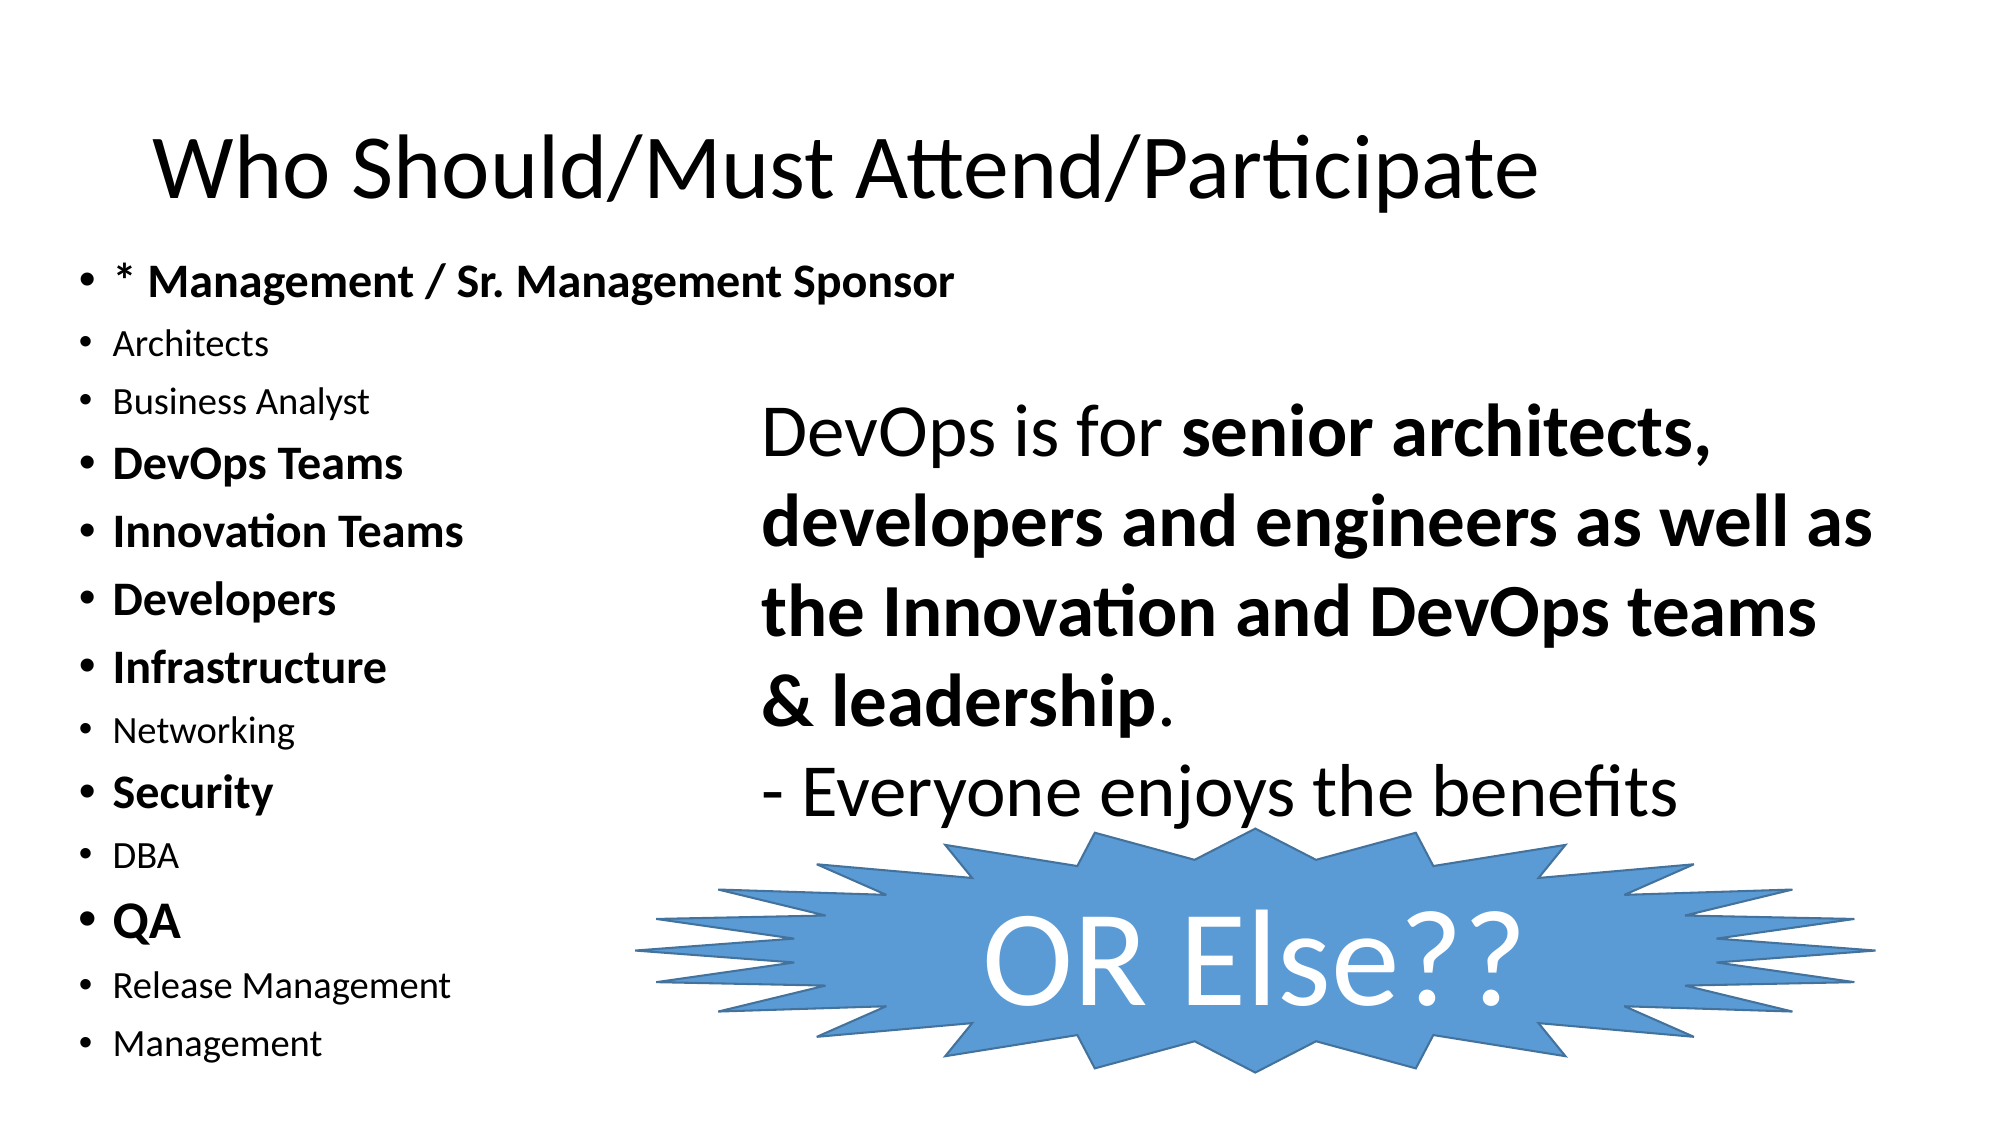

# Who Should/Must Attend/Participate
* Management / Sr. Management Sponsor
Architects
Business Analyst
DevOps Teams
Innovation Teams
Developers
Infrastructure
Networking
Security
DBA
QA
Release Management
Management

DevOps is for senior architects, developers and engineers as well as the Innovation and DevOps teams & leadership.
- Everyone enjoys the benefits
OR Else??